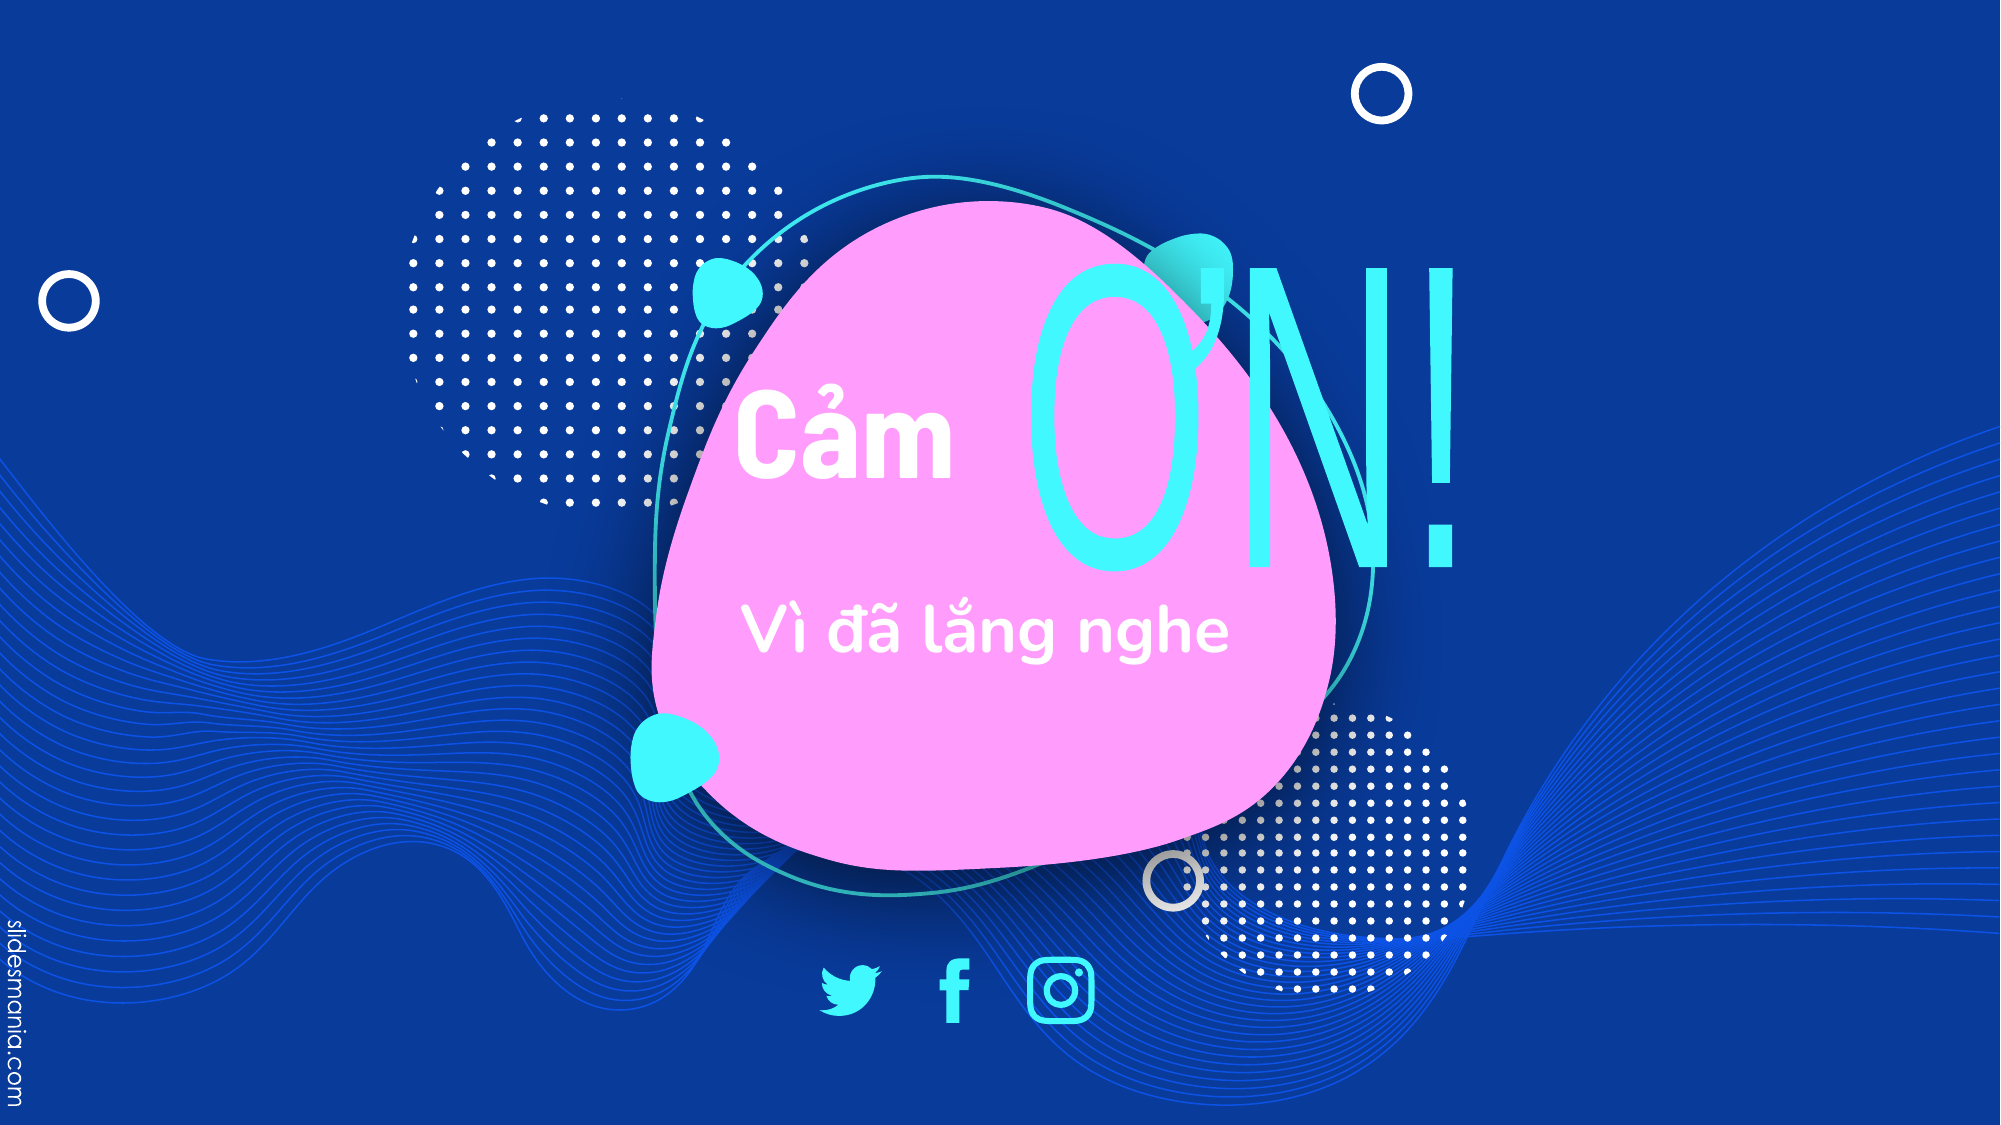

ƠN!

# Cảm
Vì đã lắng nghe